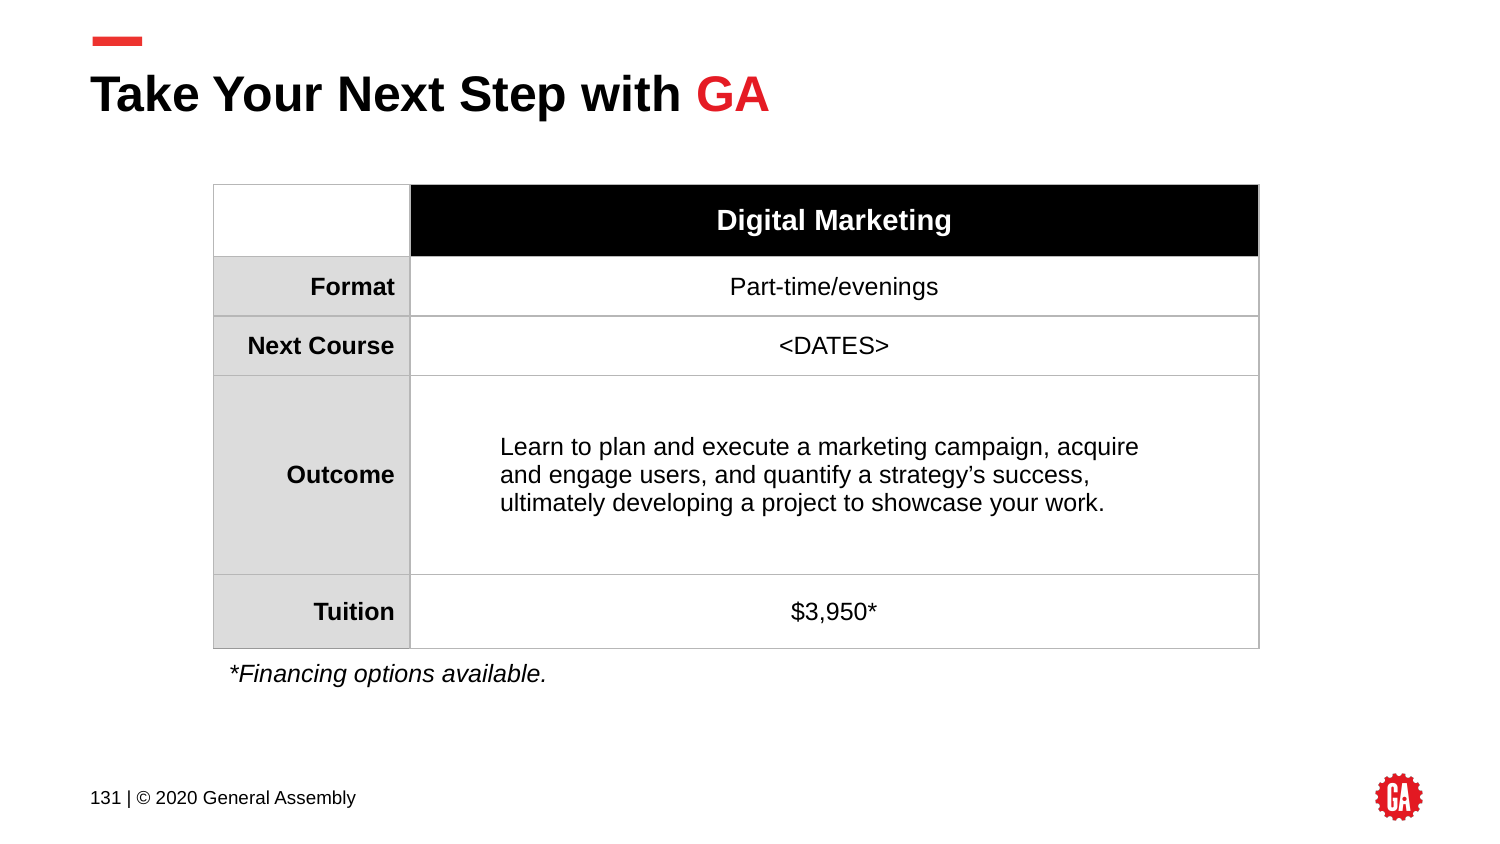

# Take Your Next Step with GA
|  | Digital Marketing |
| --- | --- |
| Format | Part-time/evenings |
| Next Course | <DATES> |
| Outcome | Learn to plan and execute a marketing campaign, acquire and engage users, and quantify a strategy’s success, ultimately developing a project to showcase your work. |
| Tuition | $3,950\* |
*Financing options available.

131 | © 2020 General Assembly